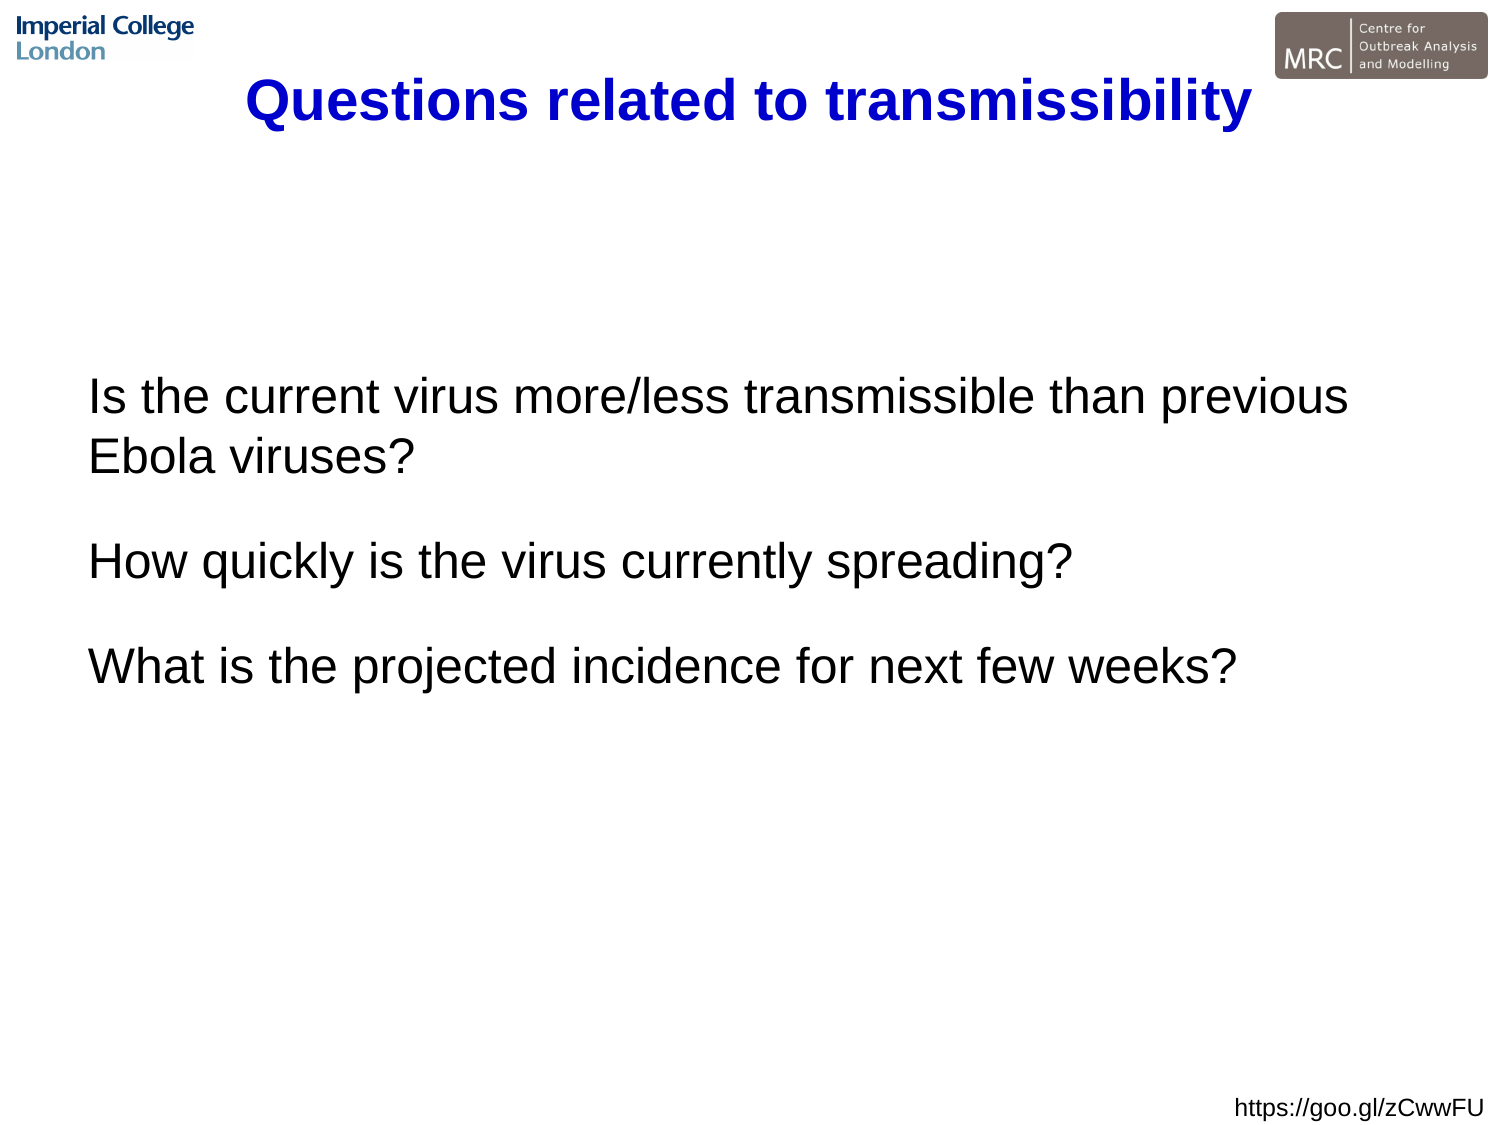

Questions related to transmissibility
Is the current virus more/less transmissible than previous Ebola viruses?

How quickly is the virus currently spreading?

What is the projected incidence for next few weeks?